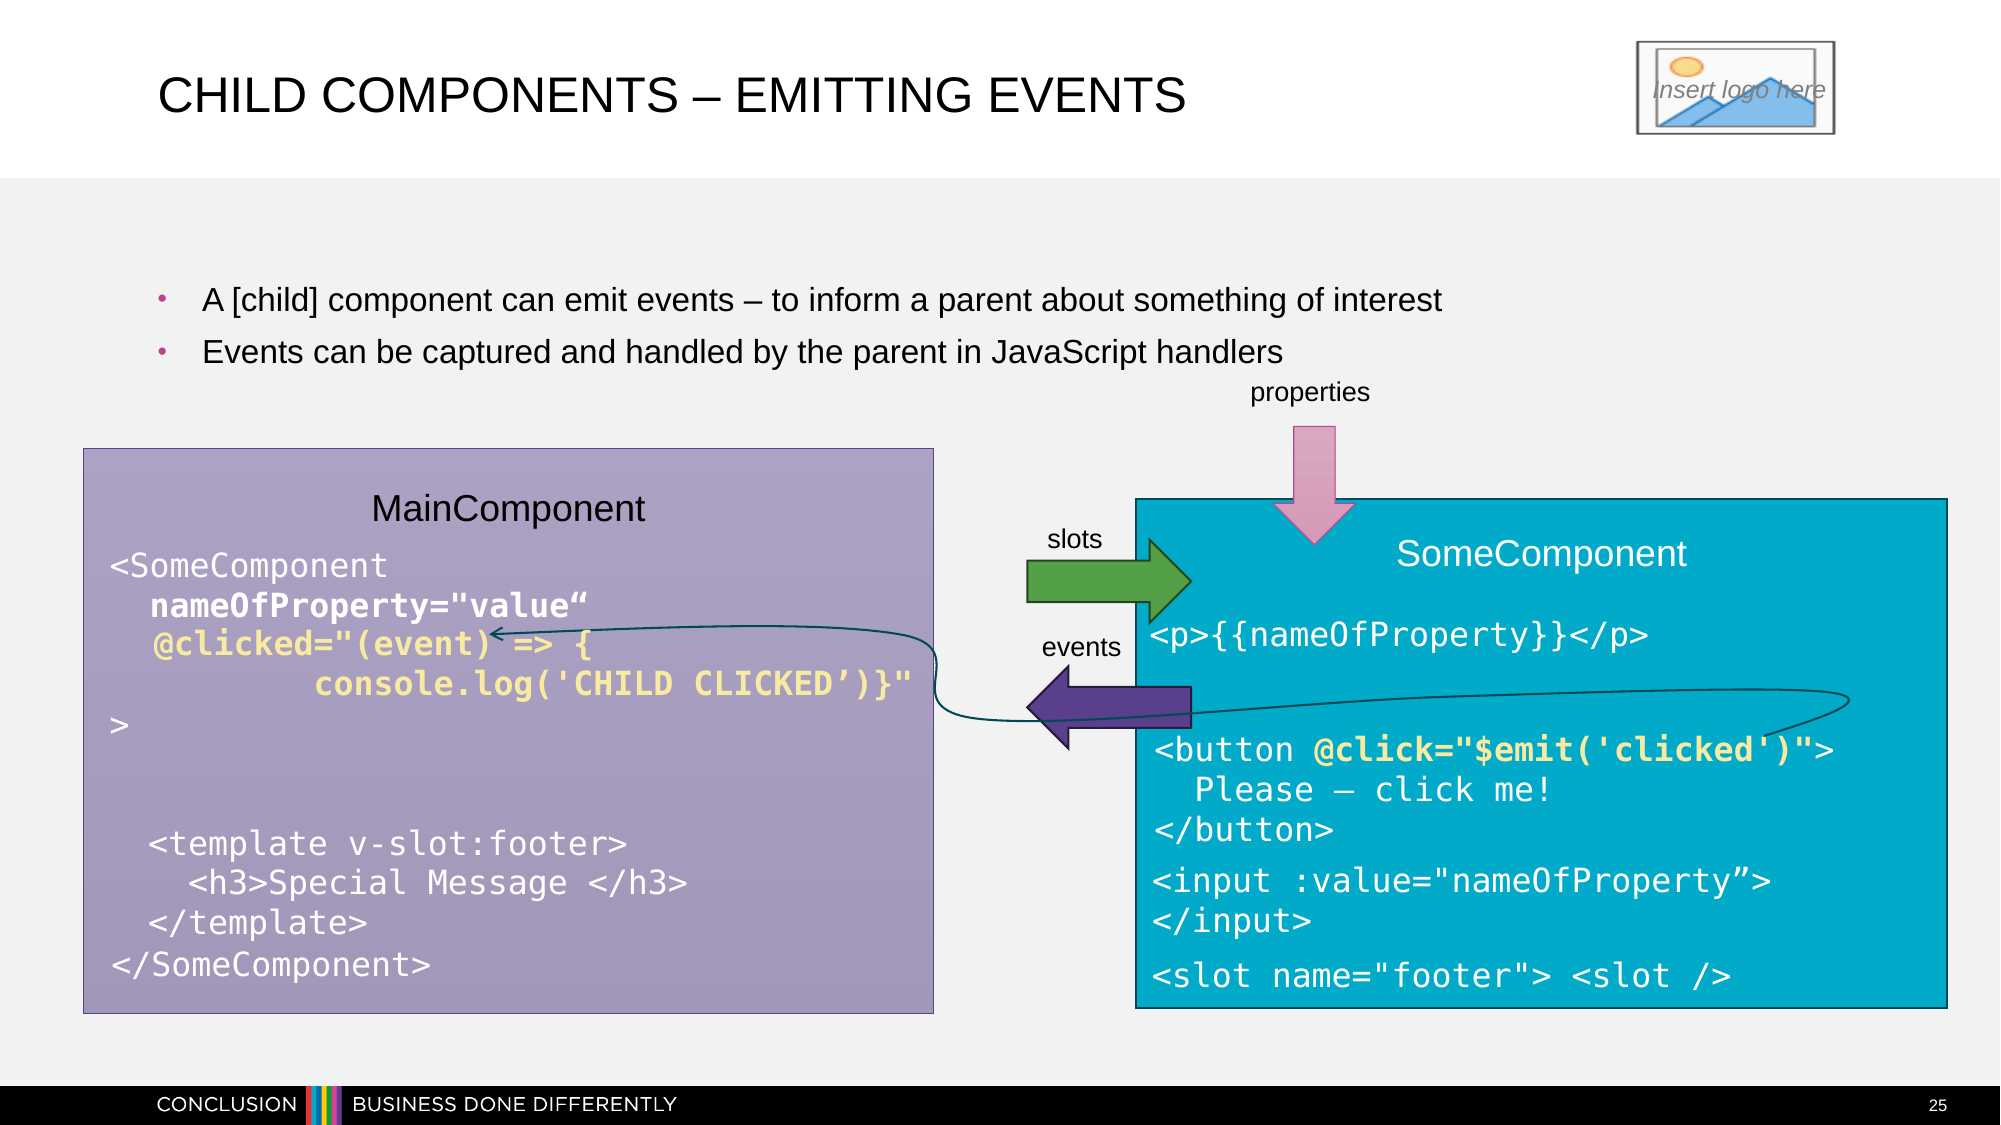

# Child Components – emitting Events
A [child] component can emit events – to inform a parent about something of interest
Events can be captured and handled by the parent in JavaScript handlers
properties

MainComponent

SomeComponent

slots

<SomeComponent
  nameOfProperty="value“
>
<p>{{nameOfProperty}}</p>
@clicked="(event) => {
        console.log('CHILD CLICKED’)}"

events

<button @click="$emit('clicked')">
  Please – click me!
</button>
<template v-slot:footer>
  <h3>Special Message </h3>
</template>
<input :value="nameOfProperty”>
</input>
</SomeComponent>
<slot name="footer"> <slot />

25